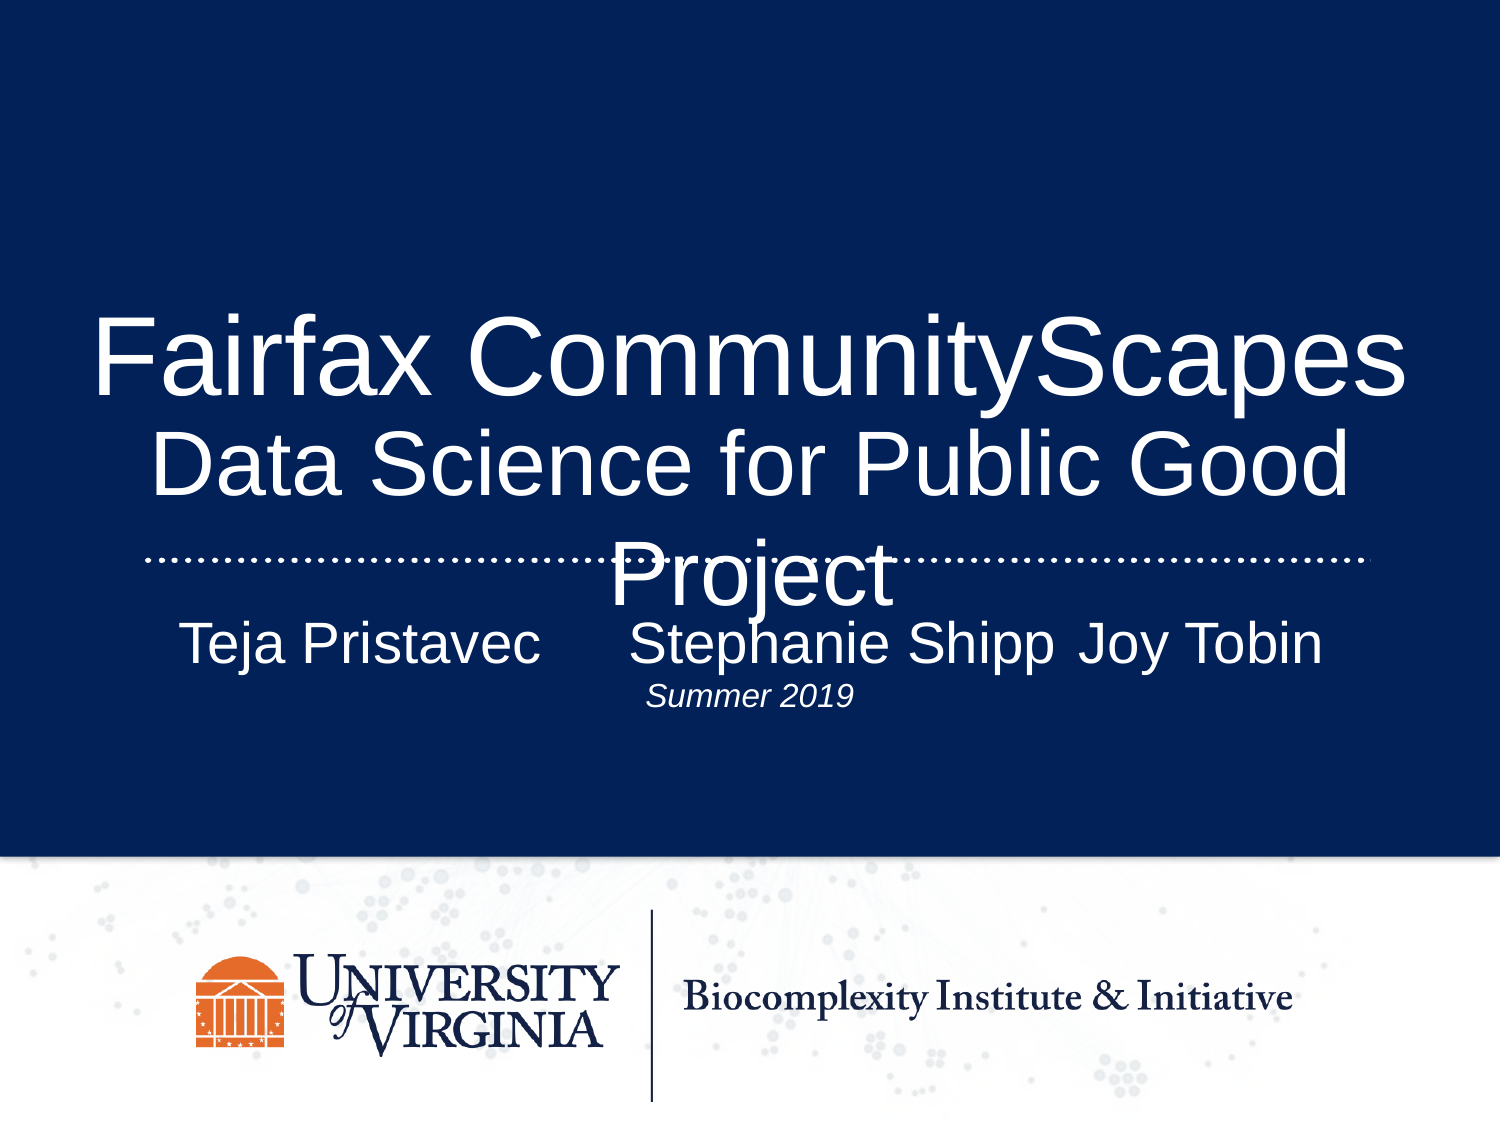

Fairfax CommunityScapes
Data Science for Public Good Project
Teja Pristavec	Stephanie Shipp	Joy Tobin
Summer 2019